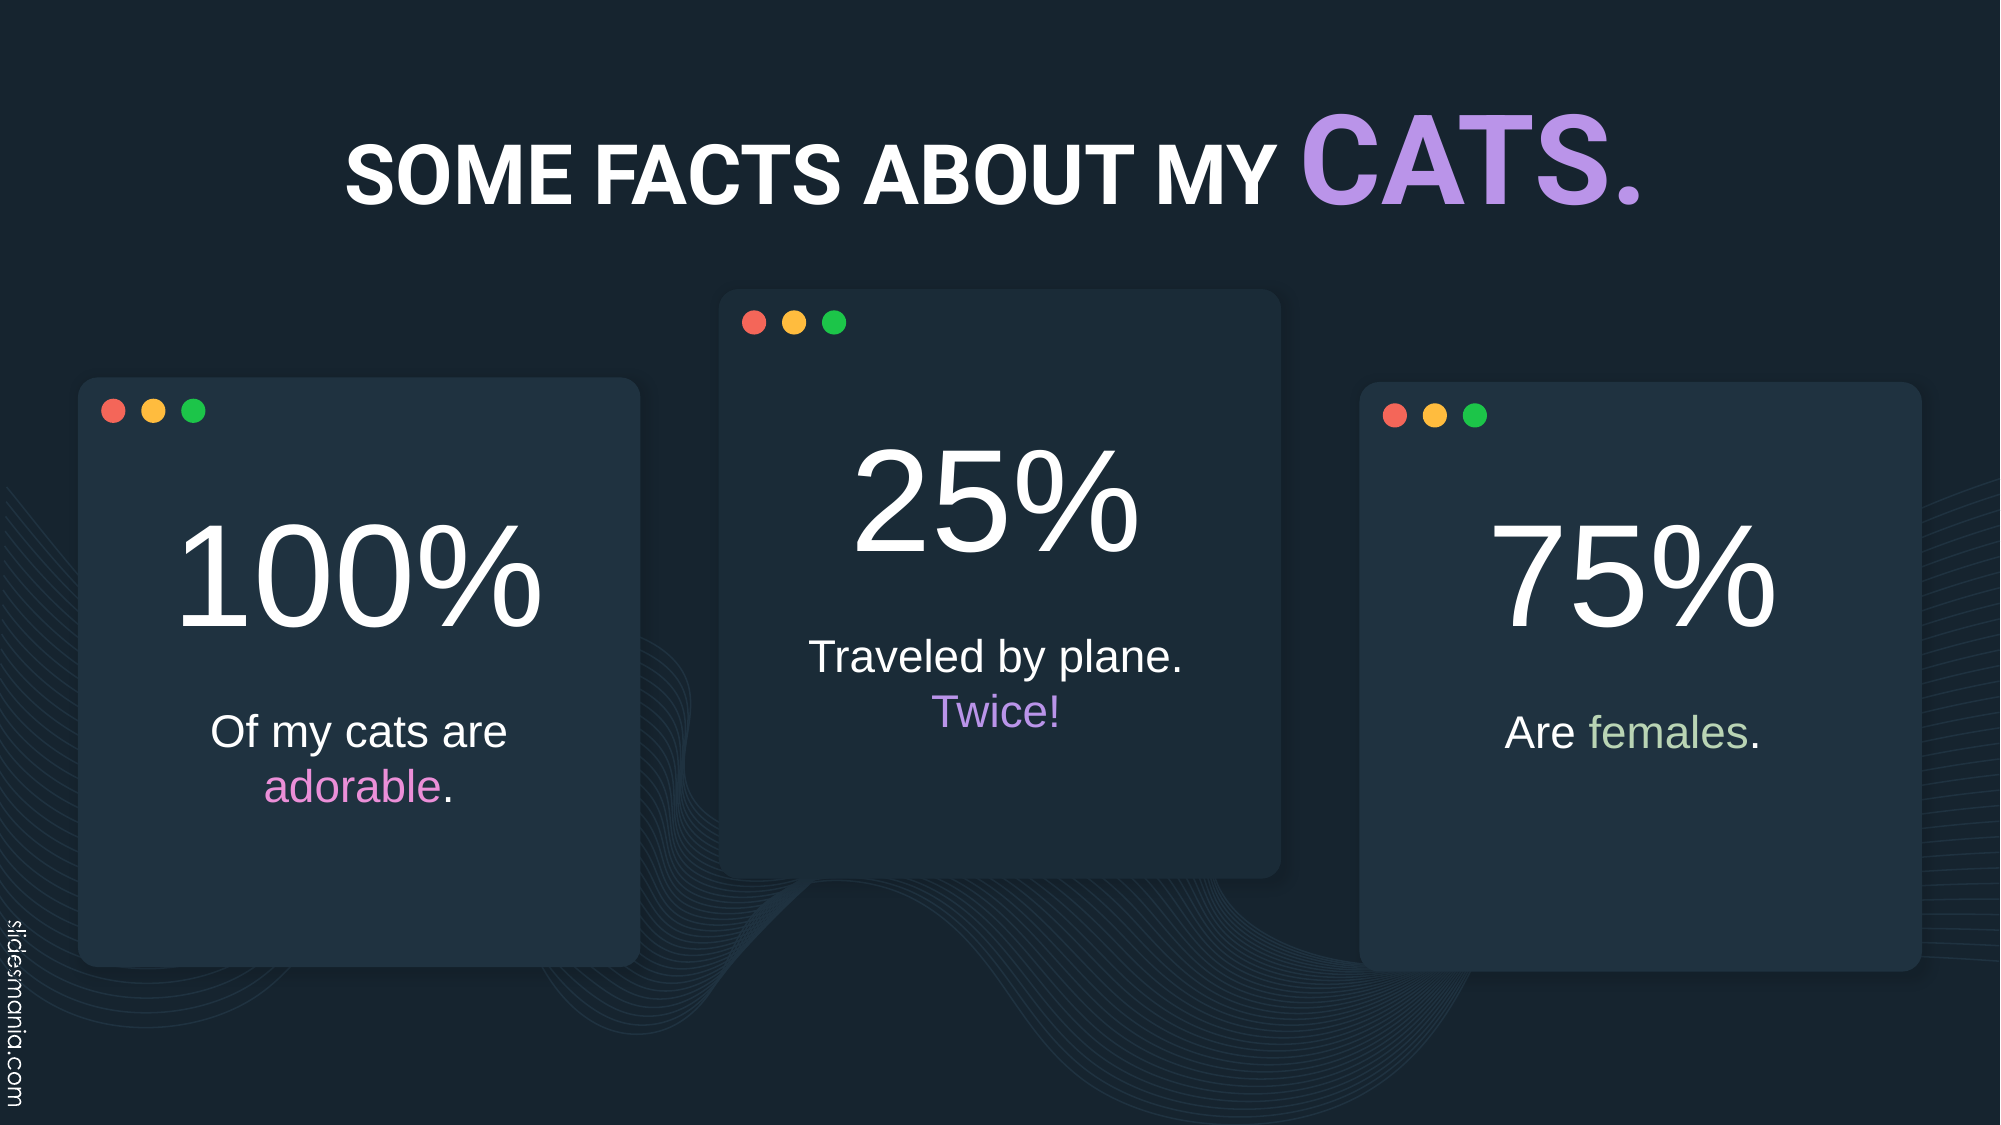

SOME FACTS ABOUT MY CATS.
25%
# 100%
75%
Traveled by plane. Twice!
Of my cats are adorable.
Are females.